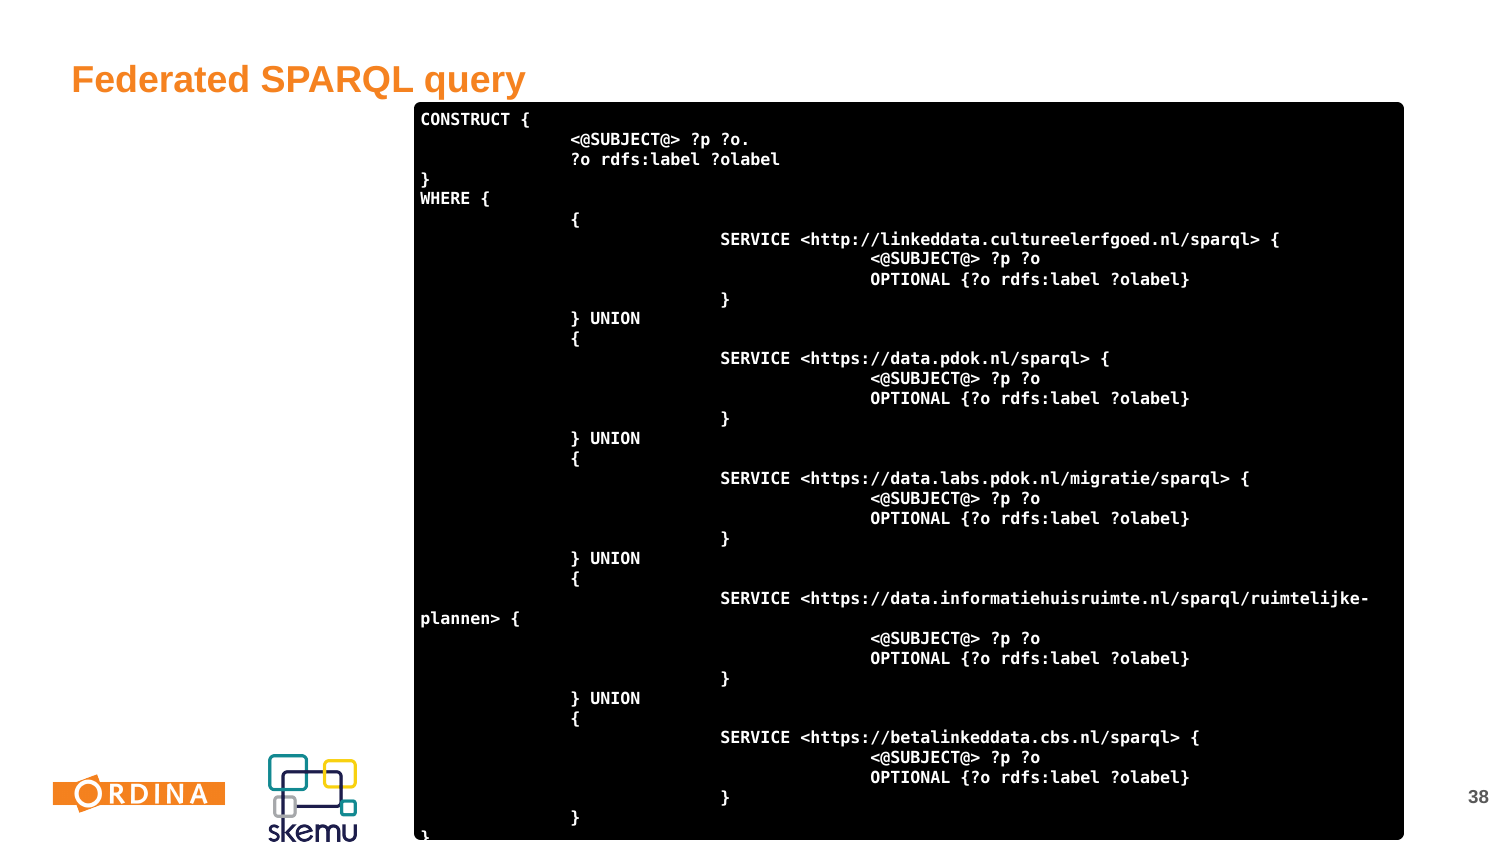

Federated SPARQL query
CONSTRUCT {
	<@SUBJECT@> ?p ?o.
	?o rdfs:label ?olabel
}
WHERE {
	{
		SERVICE <http://linkeddata.cultureelerfgoed.nl/sparql> {
			<@SUBJECT@> ?p ?o
			OPTIONAL {?o rdfs:label ?olabel}
		}
	} UNION
	{
		SERVICE <https://data.pdok.nl/sparql> {
			<@SUBJECT@> ?p ?o
			OPTIONAL {?o rdfs:label ?olabel}
		}
	} UNION
	{
		SERVICE <https://data.labs.pdok.nl/migratie/sparql> {
			<@SUBJECT@> ?p ?o
			OPTIONAL {?o rdfs:label ?olabel}
		}
	} UNION
	{
		SERVICE <https://data.informatiehuisruimte.nl/sparql/ruimtelijke-plannen> {
			<@SUBJECT@> ?p ?o
			OPTIONAL {?o rdfs:label ?olabel}
		}
	} UNION
	{
		SERVICE <https://betalinkeddata.cbs.nl/sparql> {
			<@SUBJECT@> ?p ?o
			OPTIONAL {?o rdfs:label ?olabel}
		}
	}
}